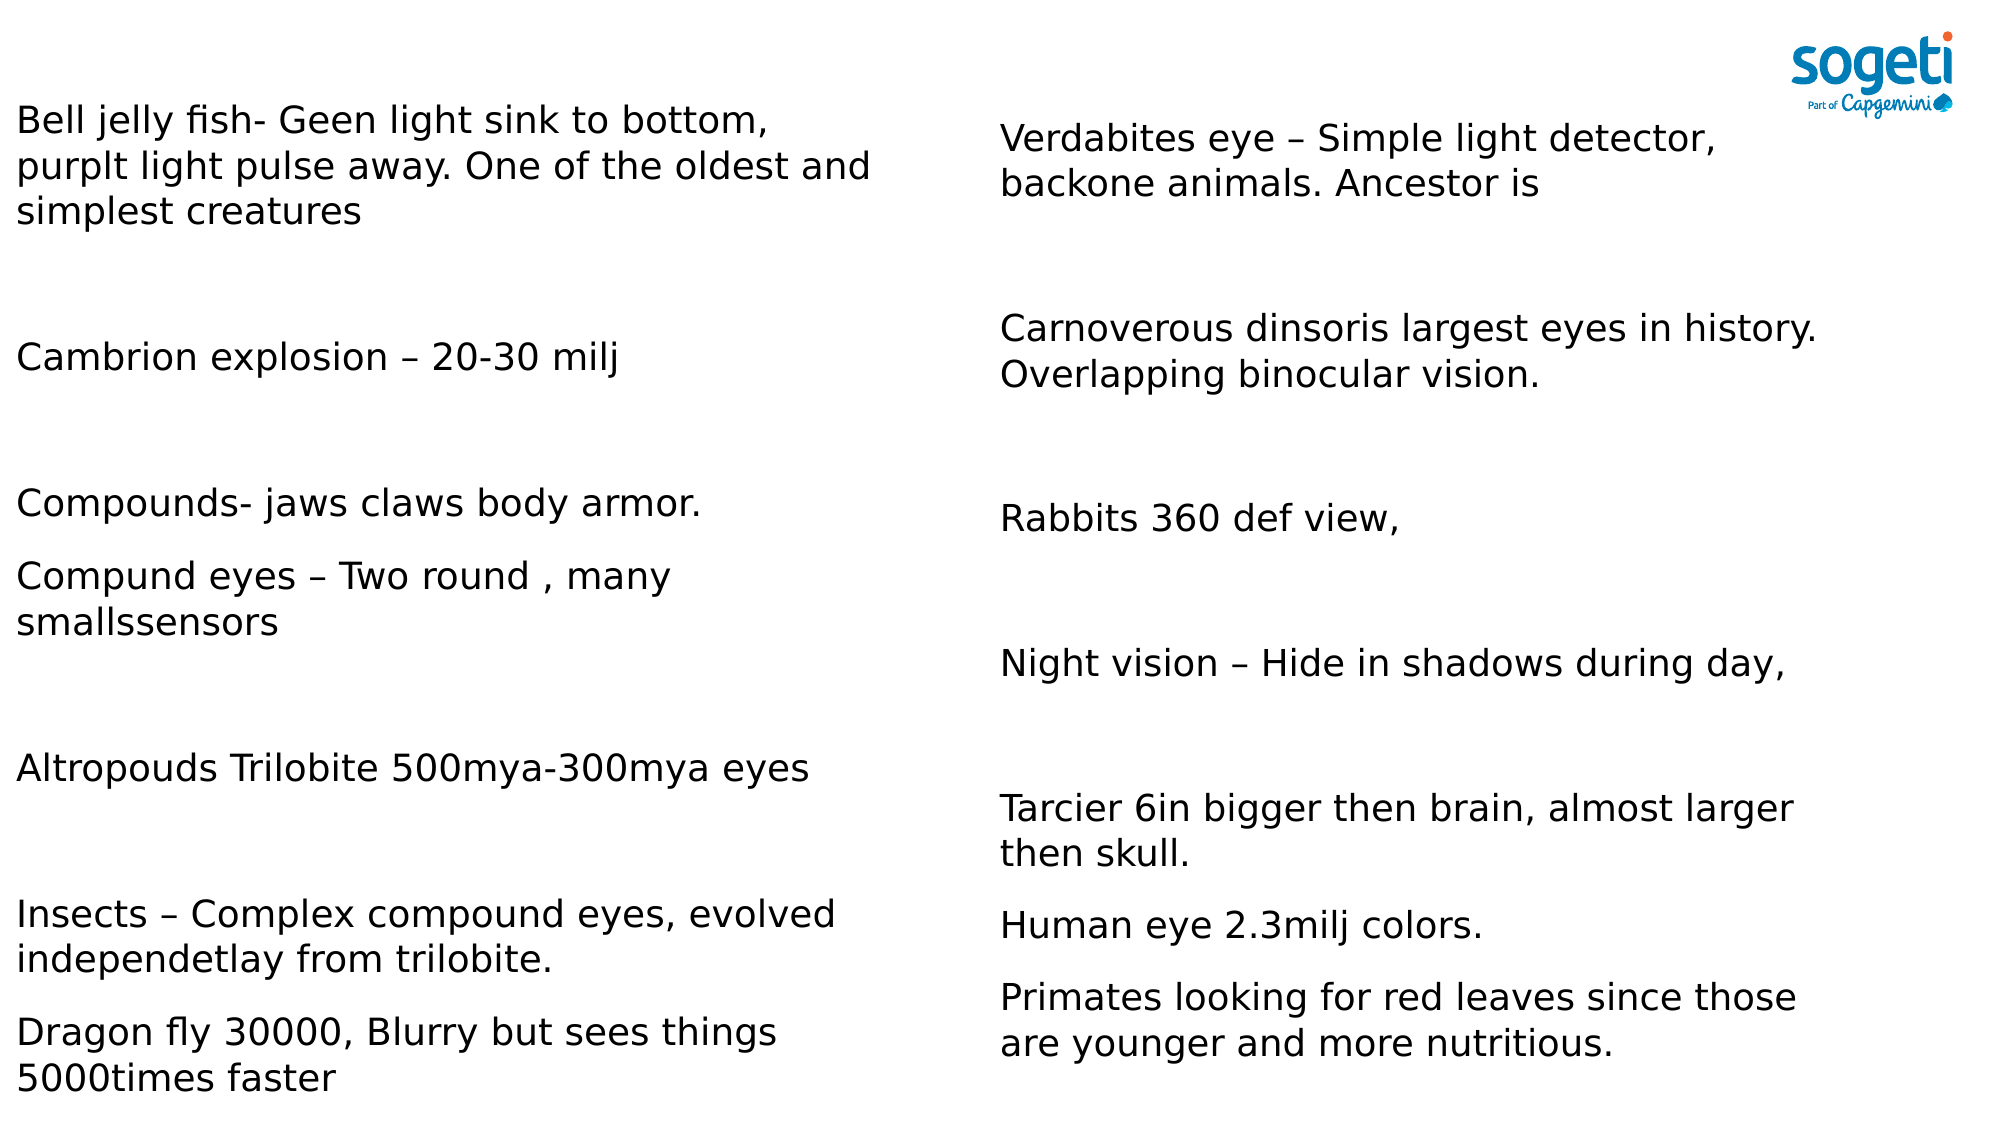

Bell jelly fish- Geen light sink to bottom, purplt light pulse away. One of the oldest and simplest creatures

Cambrion explosion – 20-30 milj

Compounds- jaws claws body armor.
Compund eyes – Two round , many smallssensors

Altropouds Trilobite 500mya-300mya eyes

Insects – Complex compound eyes, evolved independetlay from trilobite.
Dragon fly 30000, Blurry but sees things 5000times faster
Verdabites eye – Simple light detector, backone animals. Ancestor is

Carnoverous dinsoris largest eyes in history. Overlapping binocular vision.

Rabbits 360 def view,

Night vision – Hide in shadows during day,

Tarcier 6in bigger then brain, almost larger then skull.
Human eye 2.3milj colors.
Primates looking for red leaves since those are younger and more nutritious.

Benefit of living in group. More comutications remember more individuals, lager brains…